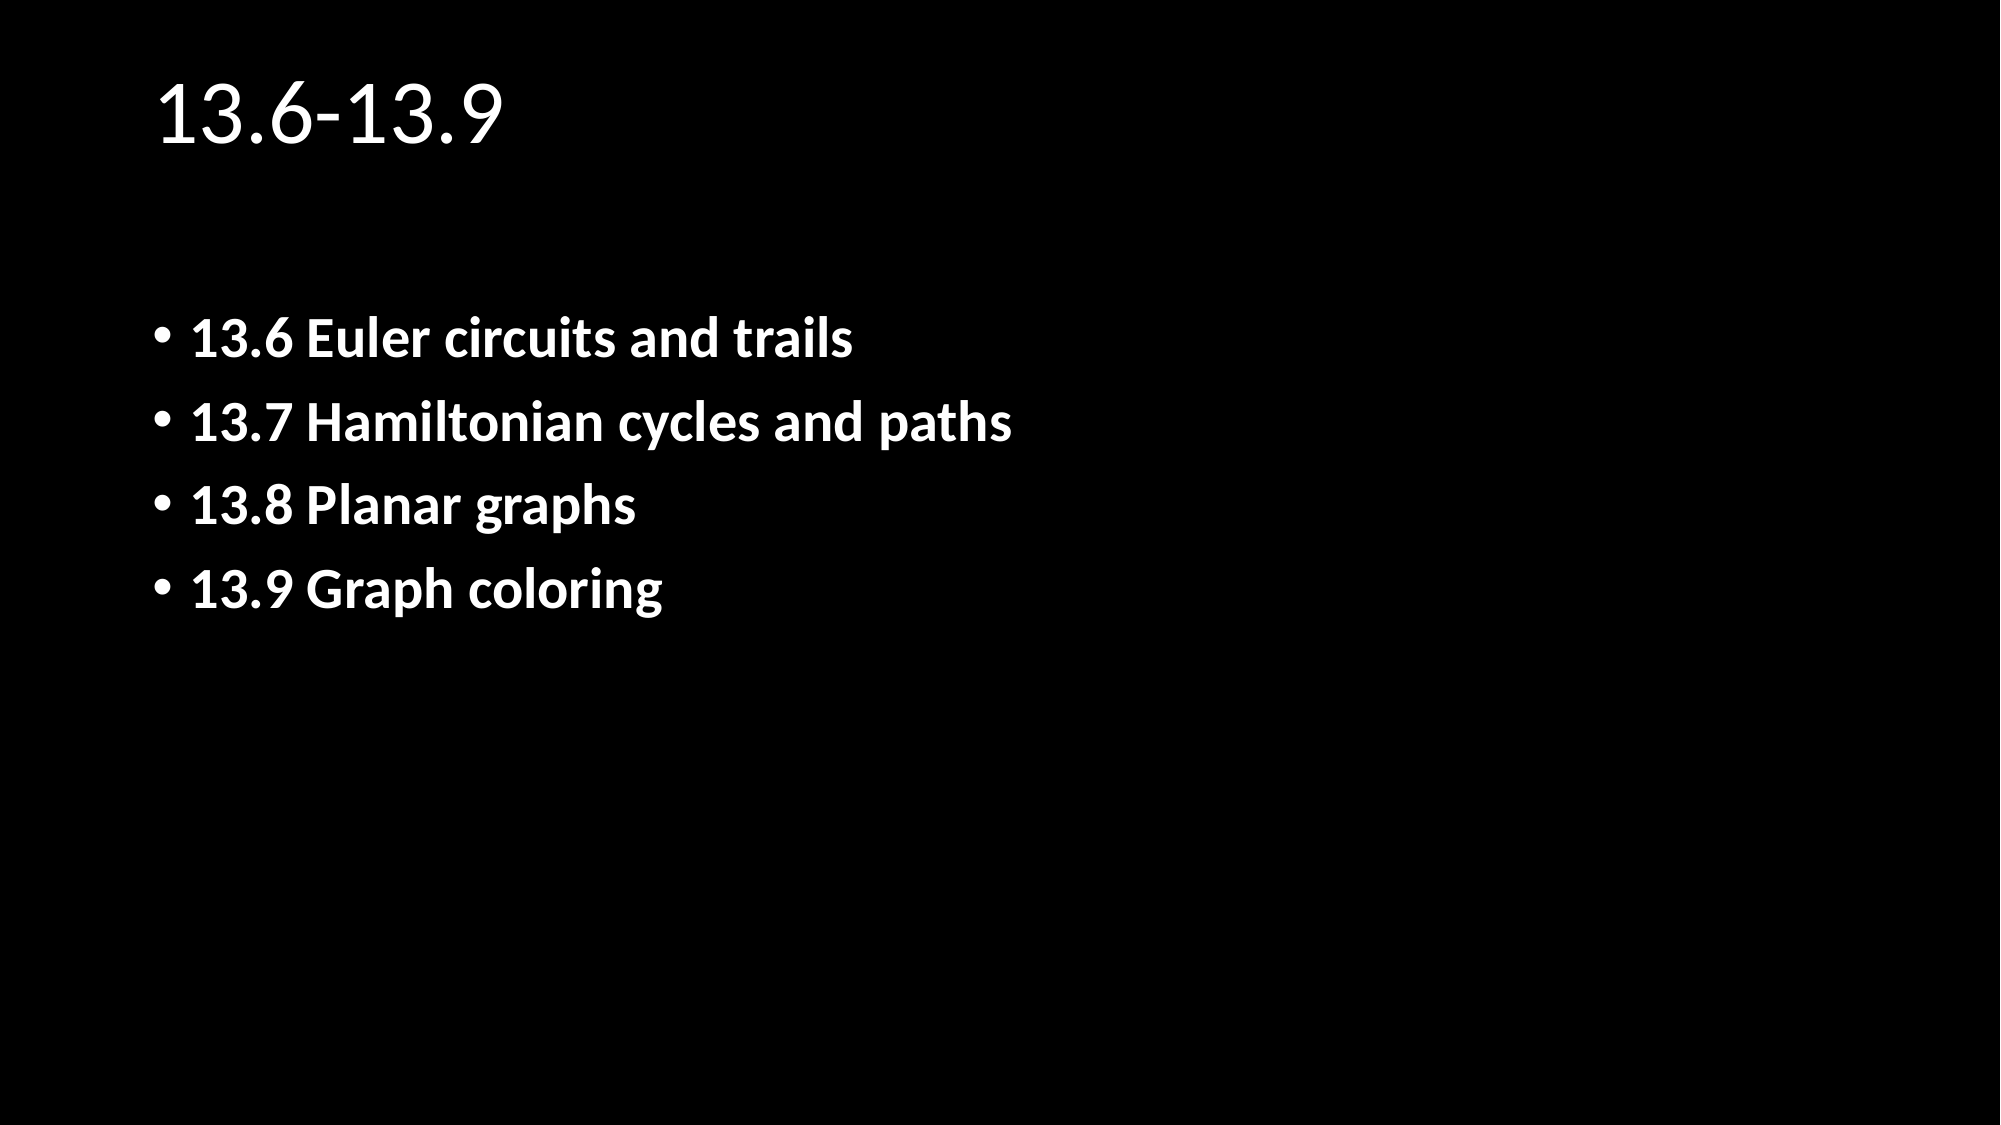

# 13.6-13.9
13.6 Euler circuits and trails
13.7 Hamiltonian cycles and paths
13.8 Planar graphs
13.9 Graph coloring